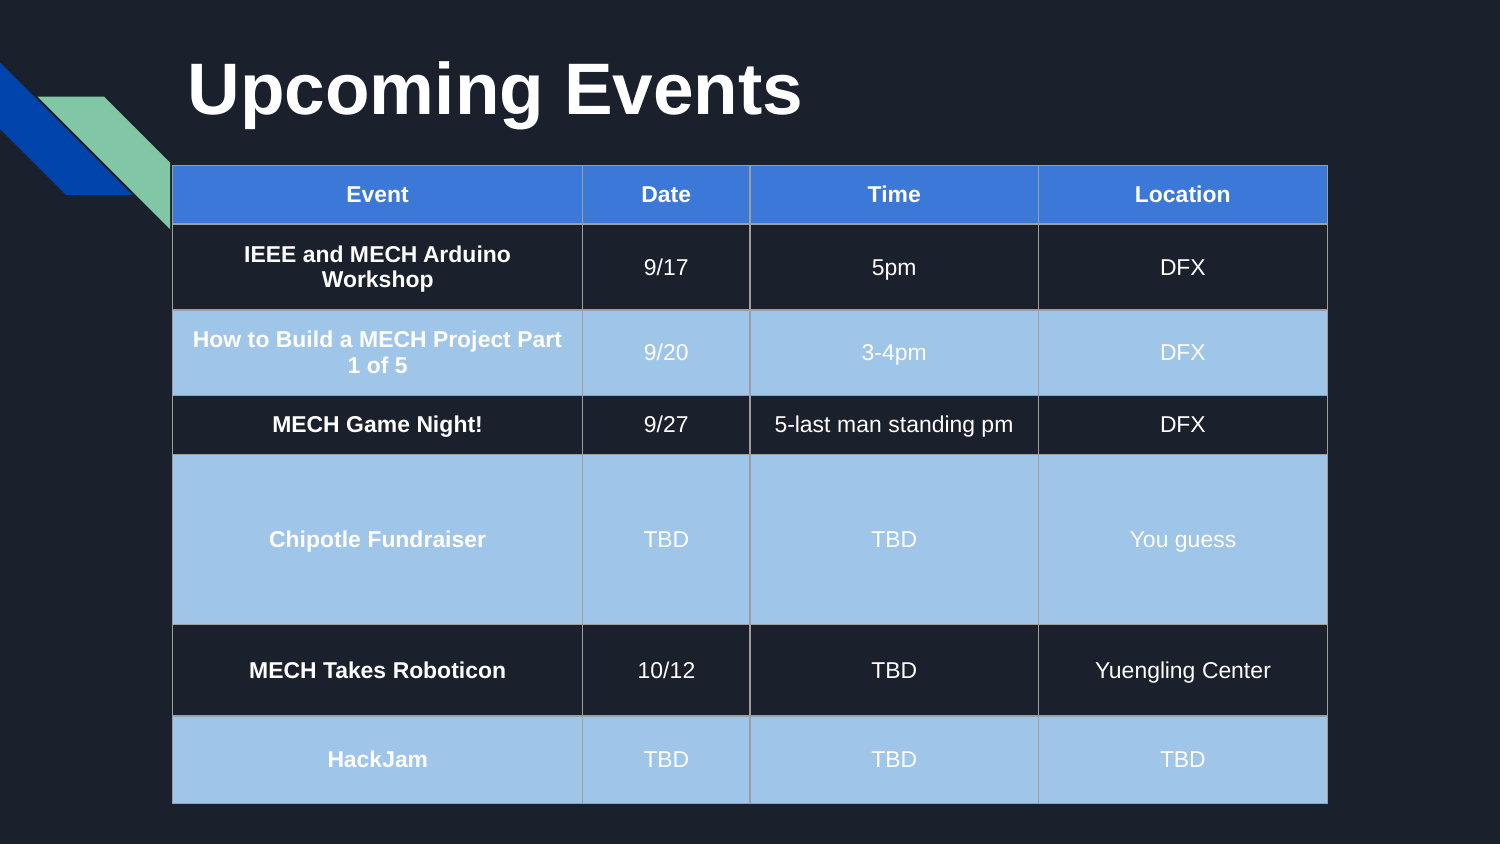

# Upcoming Events
| Event | Date | Time | Location |
| --- | --- | --- | --- |
| IEEE and MECH Arduino Workshop | 9/17 | 5pm | DFX |
| How to Build a MECH Project Part 1 of 5 | 9/20 | 3-4pm | DFX |
| MECH Game Night! | 9/27 | 5-last man standing pm | DFX |
| Chipotle Fundraiser | TBD | TBD | You guess |
| MECH Takes Roboticon | 10/12 | TBD | Yuengling Center |
| HackJam | TBD | TBD | TBD |